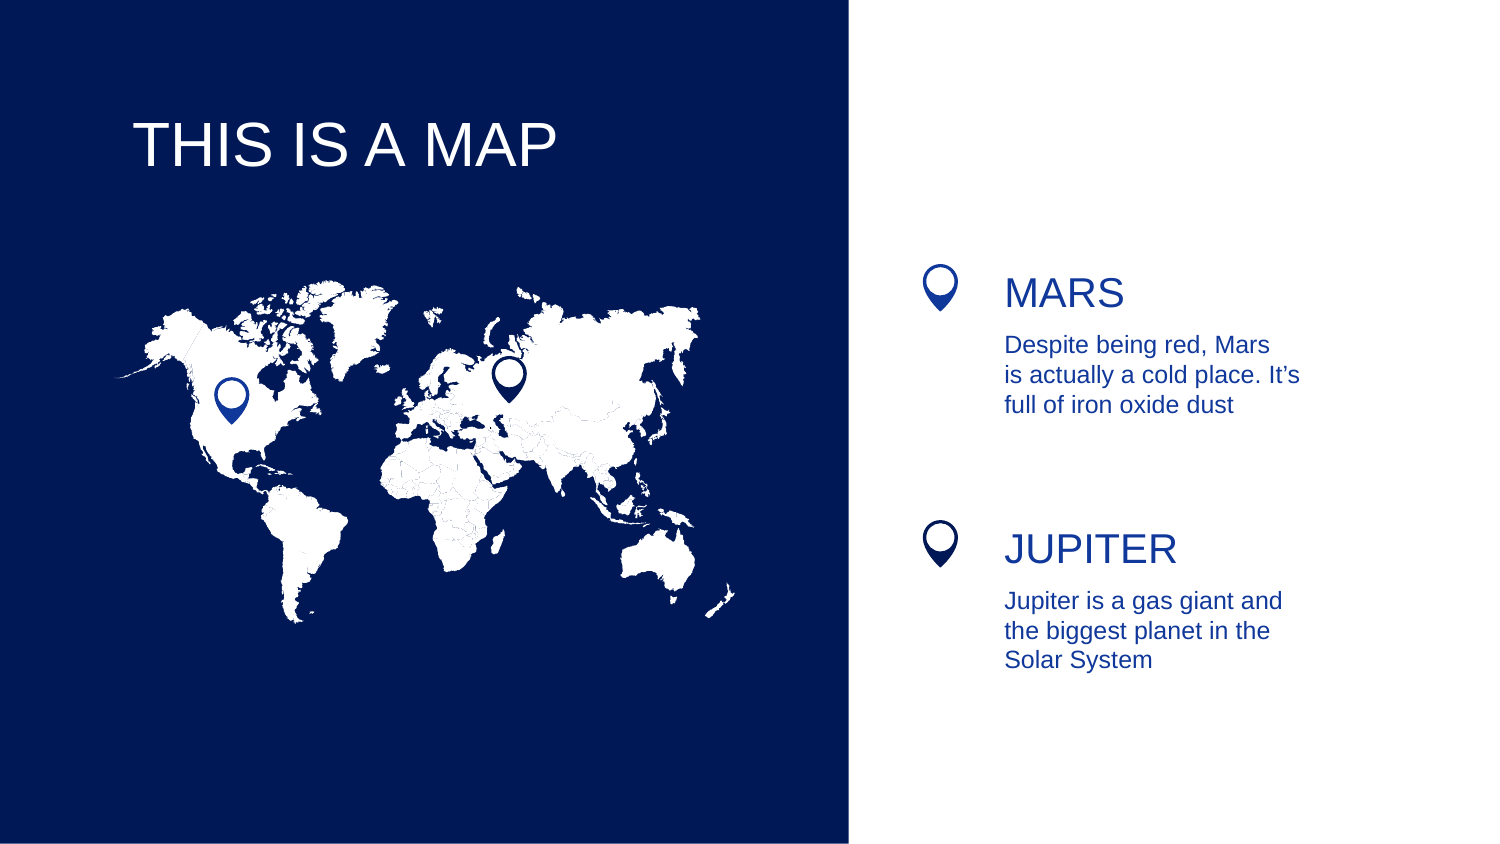

# THIS IS A MAP
MARS

Despite being red, Mars
is actually a cold place. It’s
full of iron oxide dust

JUPITER

Jupiter is a gas giant and
the biggest planet in the
Solar System